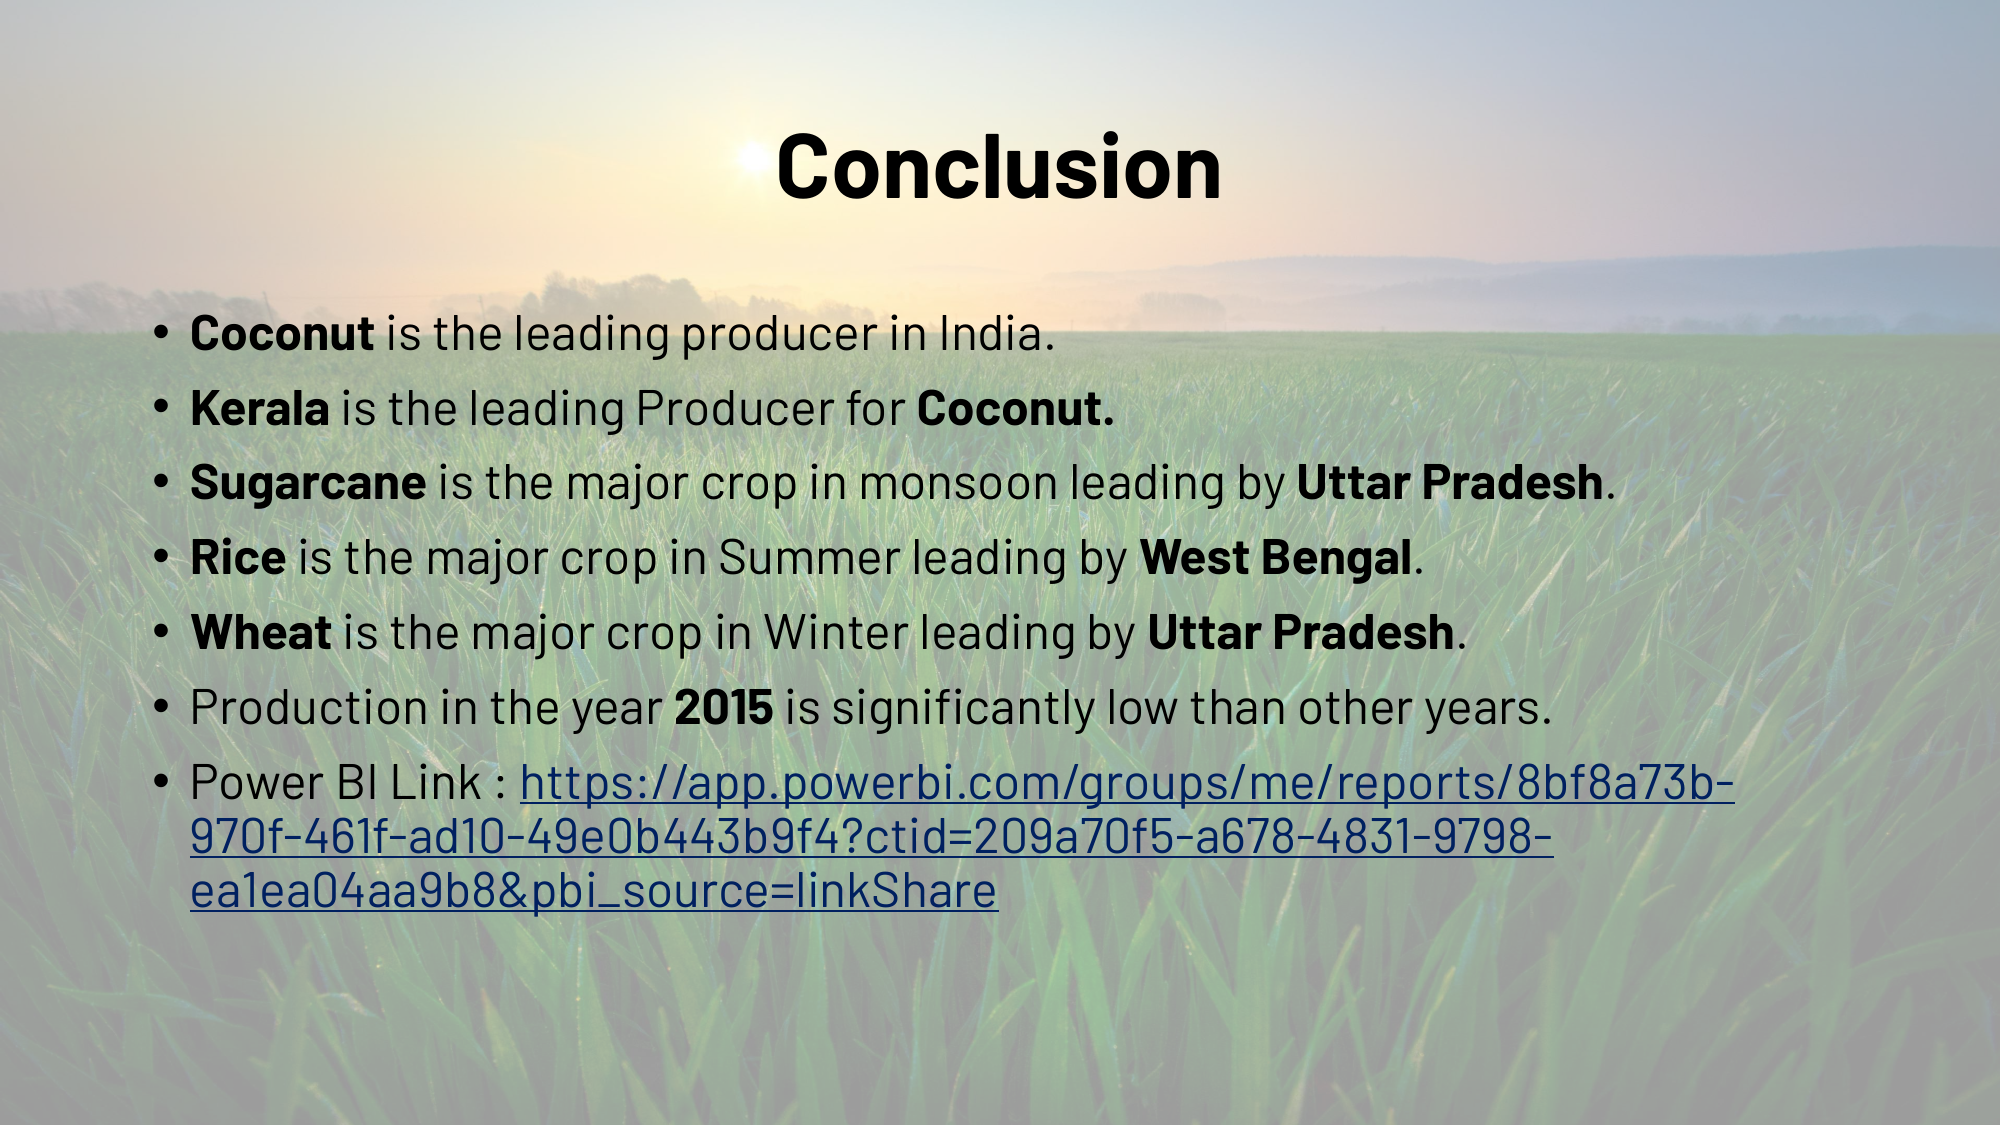

# Conclusion
Coconut is the leading producer in India.
Kerala is the leading Producer for Coconut.
Sugarcane is the major crop in monsoon leading by Uttar Pradesh.
Rice is the major crop in Summer leading by West Bengal.
Wheat is the major crop in Winter leading by Uttar Pradesh.
Production in the year 2015 is significantly low than other years.
Power BI Link : https://app.powerbi.com/groups/me/reports/8bf8a73b-970f-461f-ad10-49e0b443b9f4?ctid=209a70f5-a678-4831-9798-ea1ea04aa9b8&pbi_source=linkShare